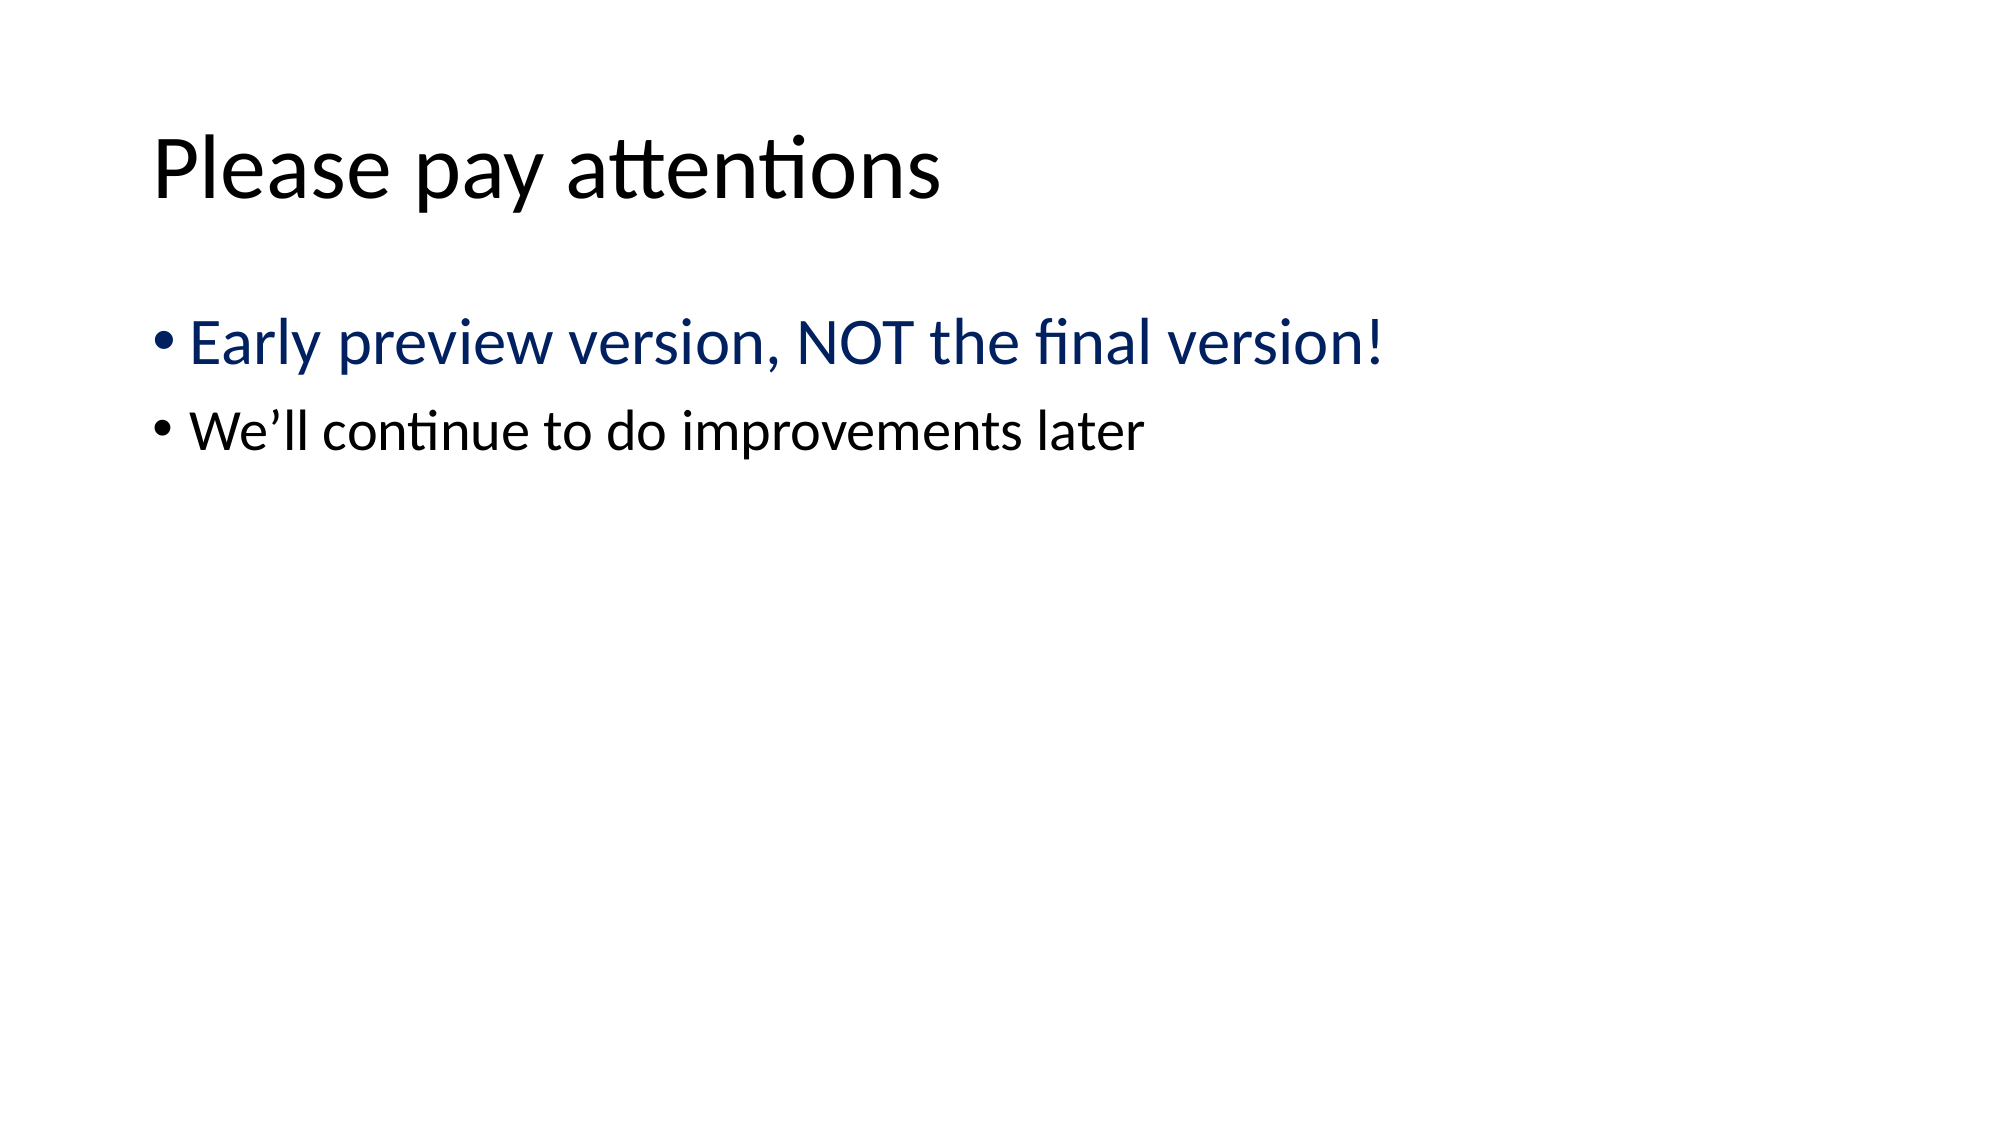

# Please pay attentions
Early preview version, NOT the final version!
We’ll continue to do improvements later